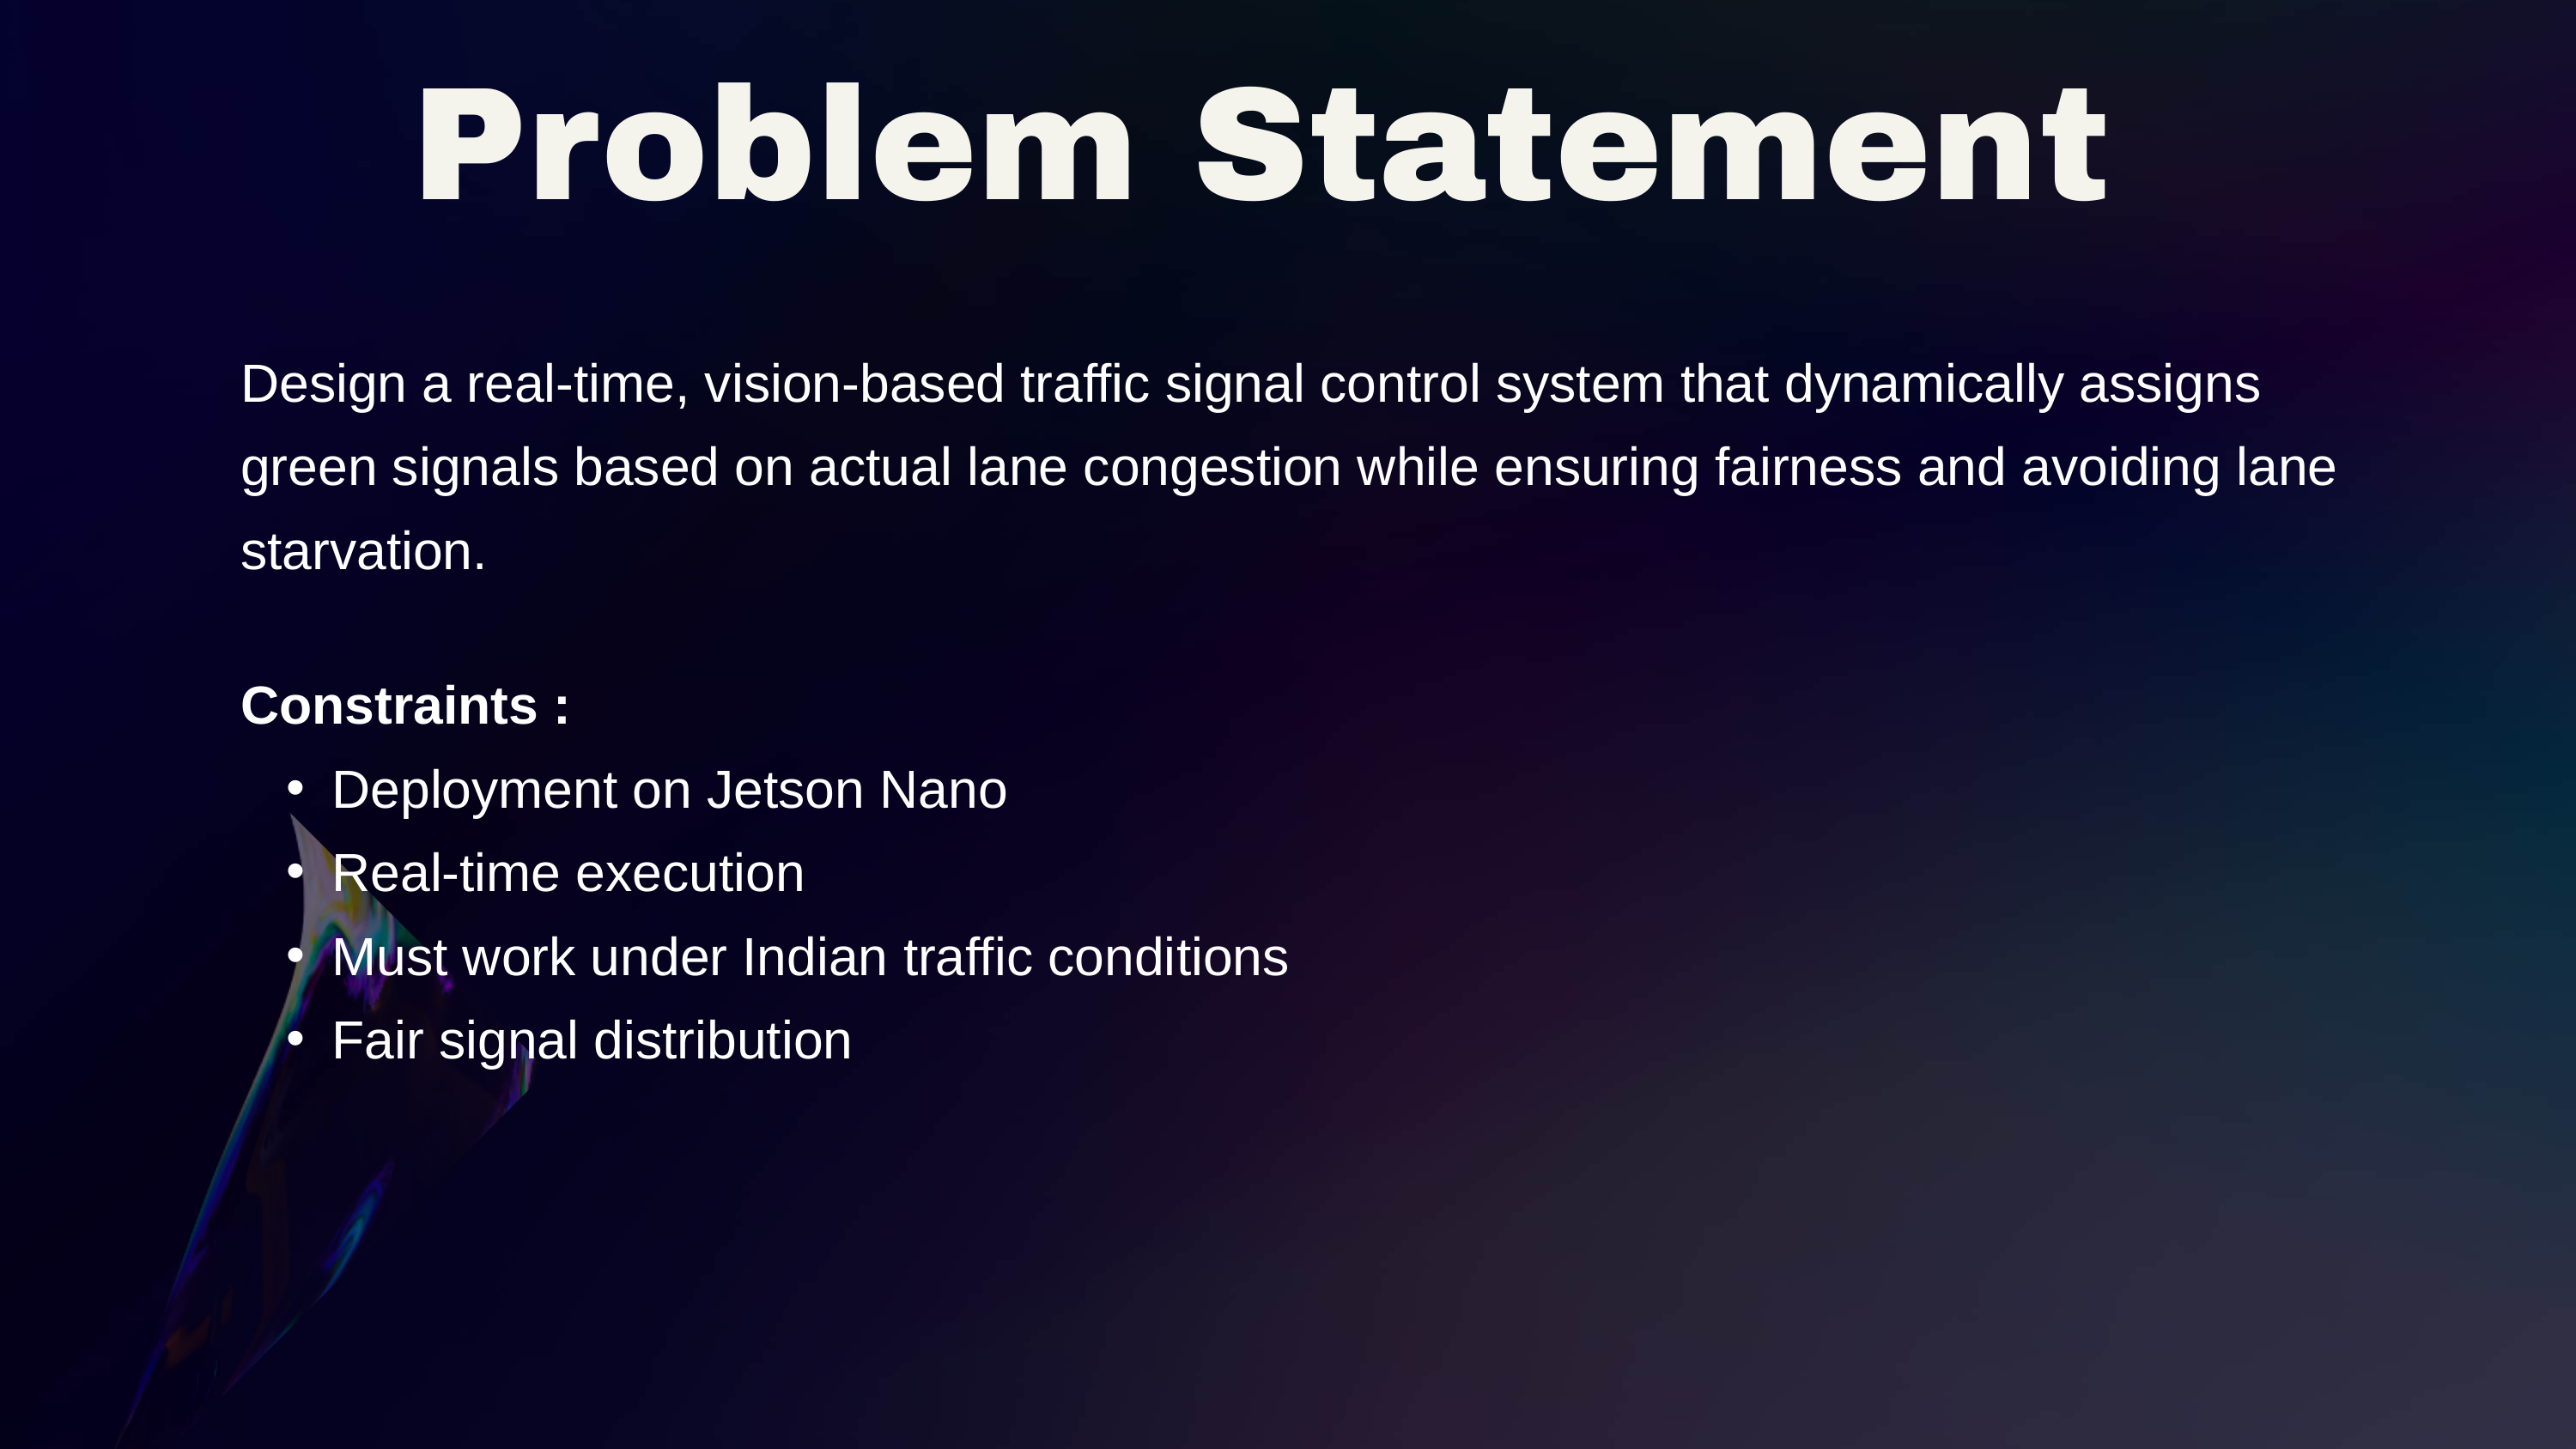

Problem Statement

Design a real-time, vision-based traffic signal control system that dynamically assigns green signals based on actual lane congestion while ensuring fairness and avoiding lane starvation.
Constraints :
Deployment on Jetson Nano
Real-time execution
Must work under Indian traffic conditions
Fair signal distribution